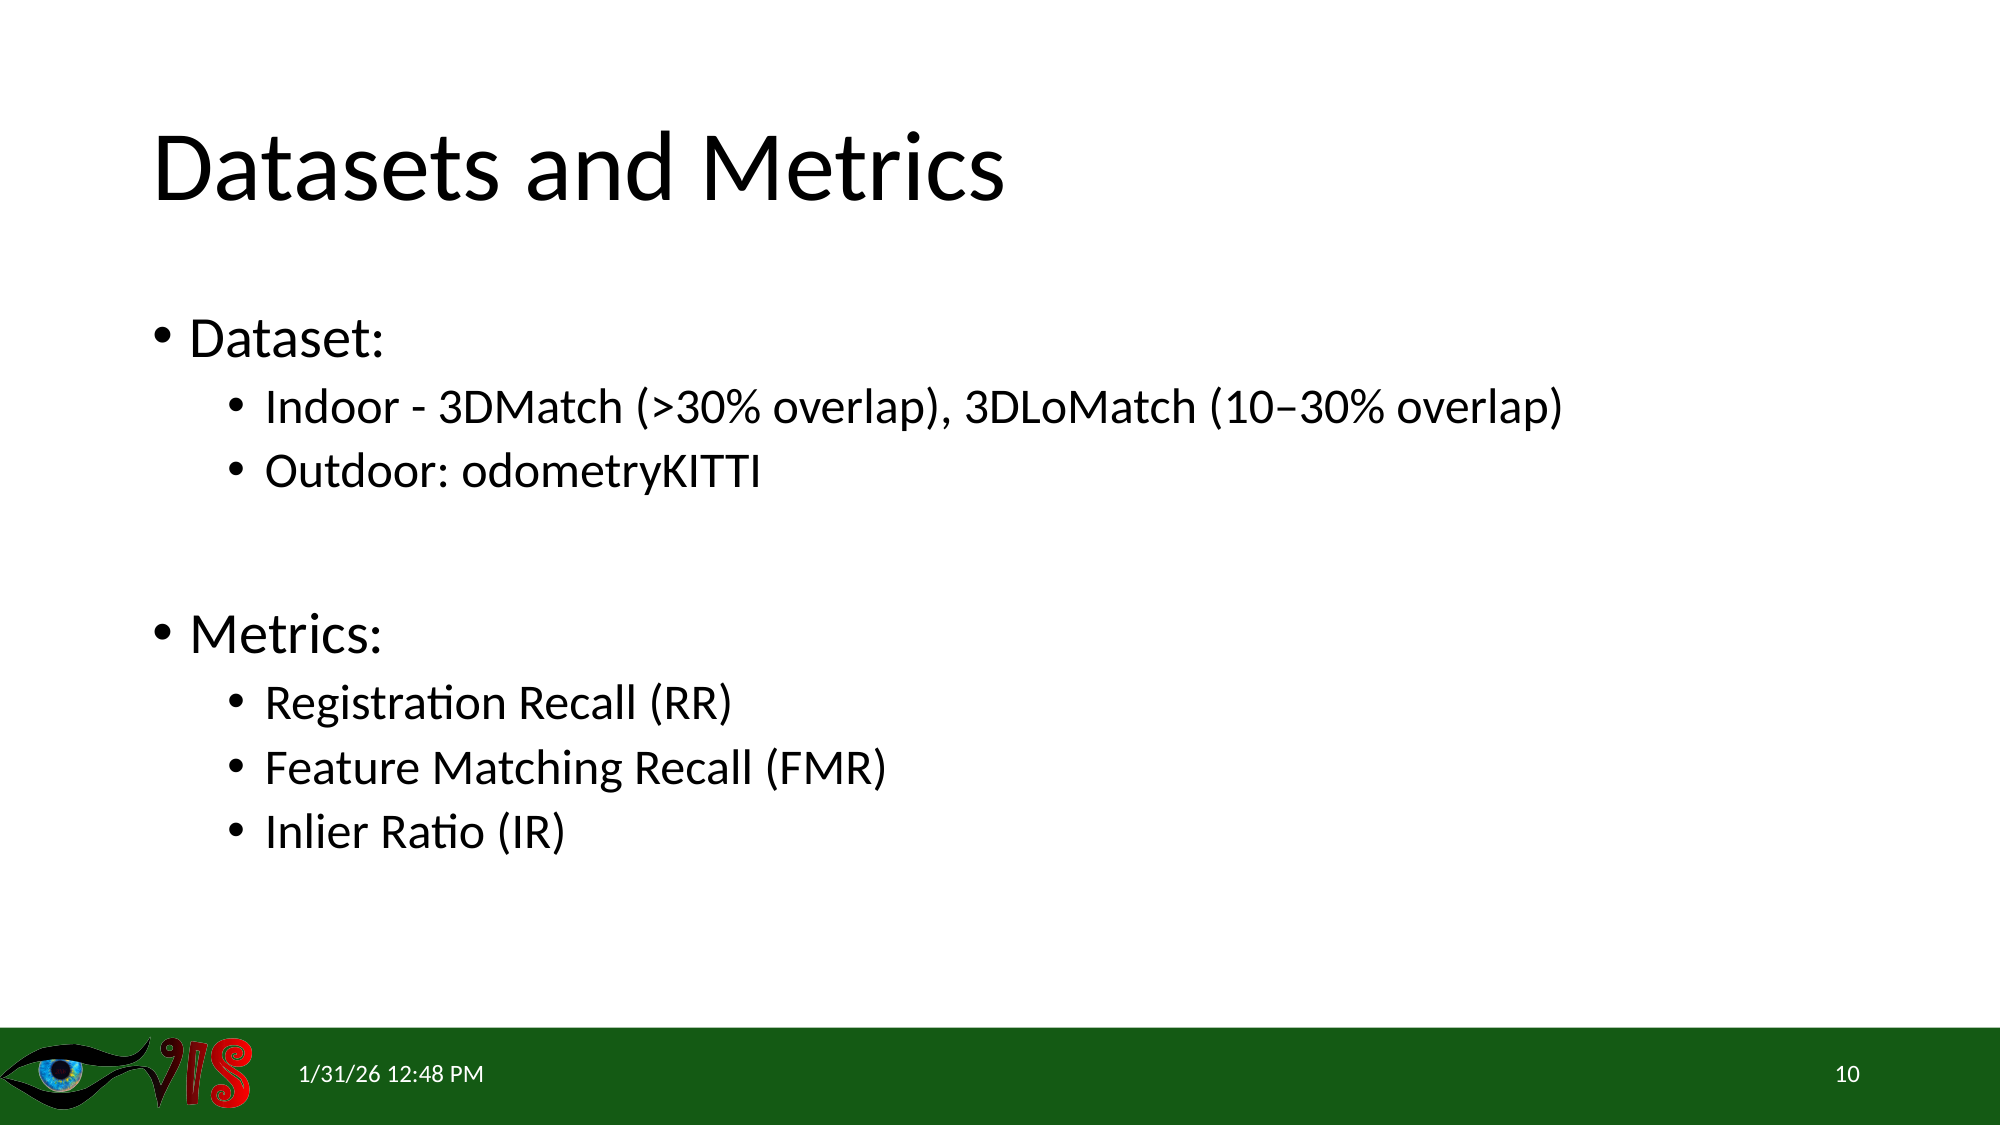

# Datasets and Metrics
Dataset:
Indoor - 3DMatch (>30% overlap), 3DLoMatch (10–30% overlap)
Outdoor: odometryKITTI

Metrics:
Registration Recall (RR)
Feature Matching Recall (FMR)
Inlier Ratio (IR)